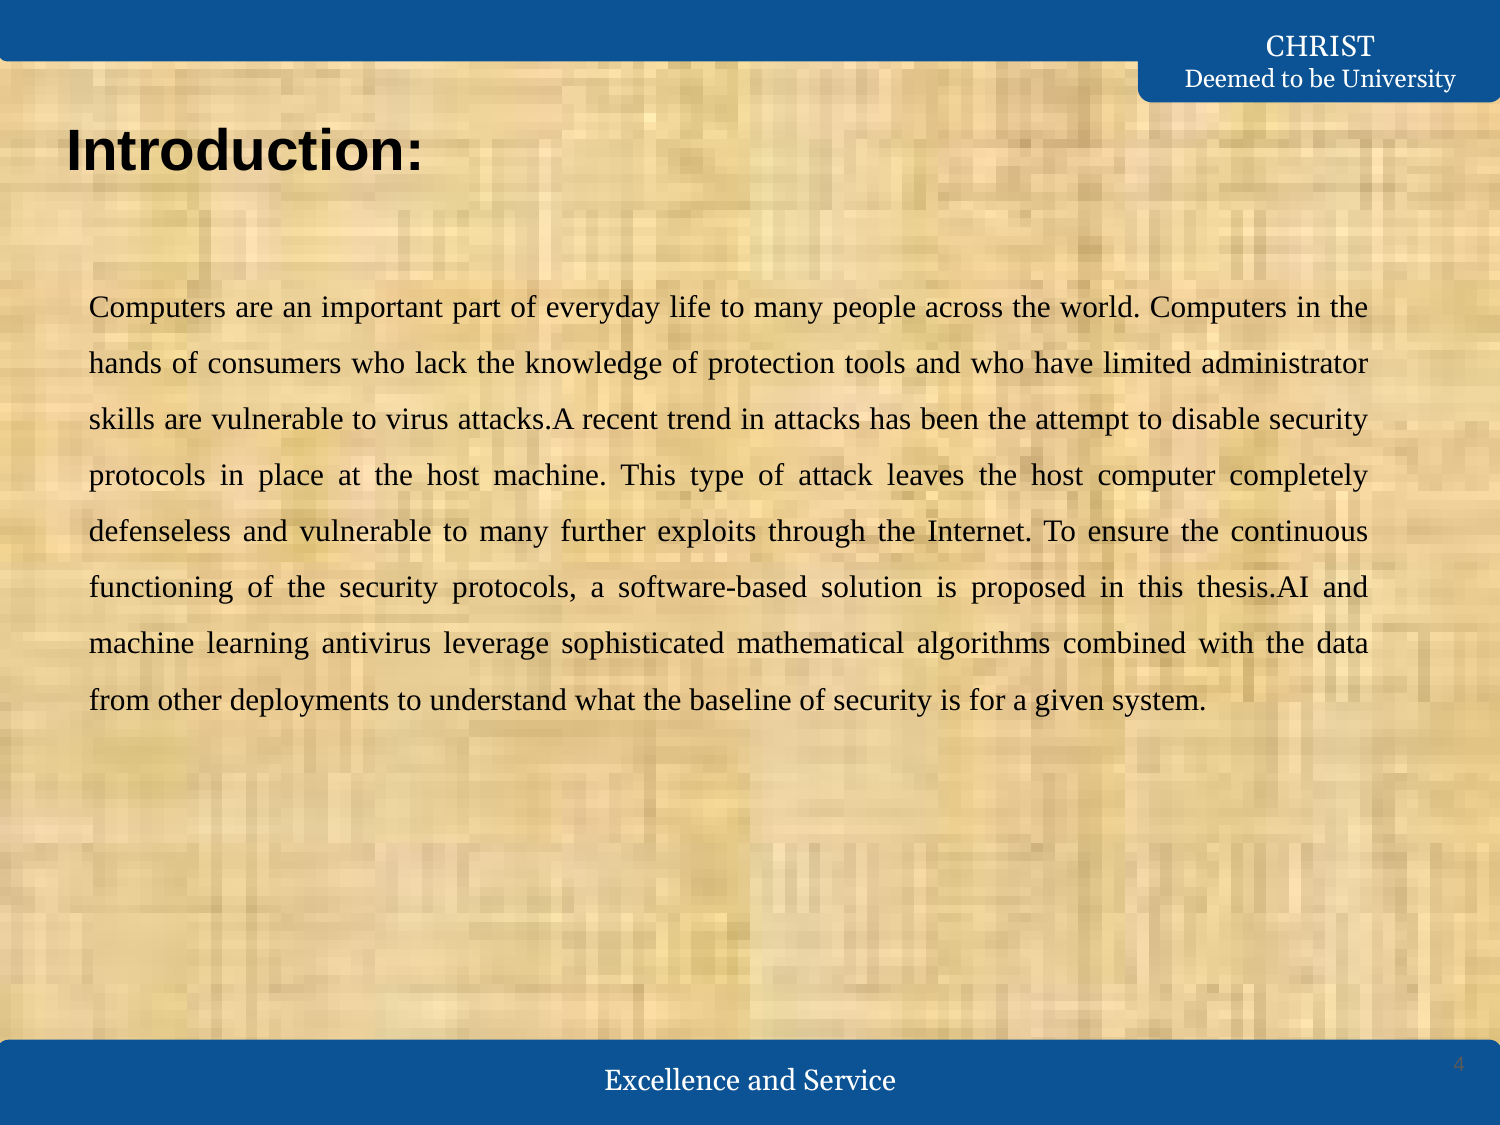

# Introduction:

Computers are an important part of everyday life to many people across the world. Computers in the hands of consumers who lack the knowledge of protection tools and who have limited administrator skills are vulnerable to virus attacks.A recent trend in attacks has been the attempt to disable security protocols in place at the host machine. This type of attack leaves the host computer completely defenseless and vulnerable to many further exploits through the Internet. To ensure the continuous functioning of the security protocols, a software-based solution is proposed in this thesis.AI and machine learning antivirus leverage sophisticated mathematical algorithms combined with the data from other deployments to understand what the baseline of security is for a given system.
4